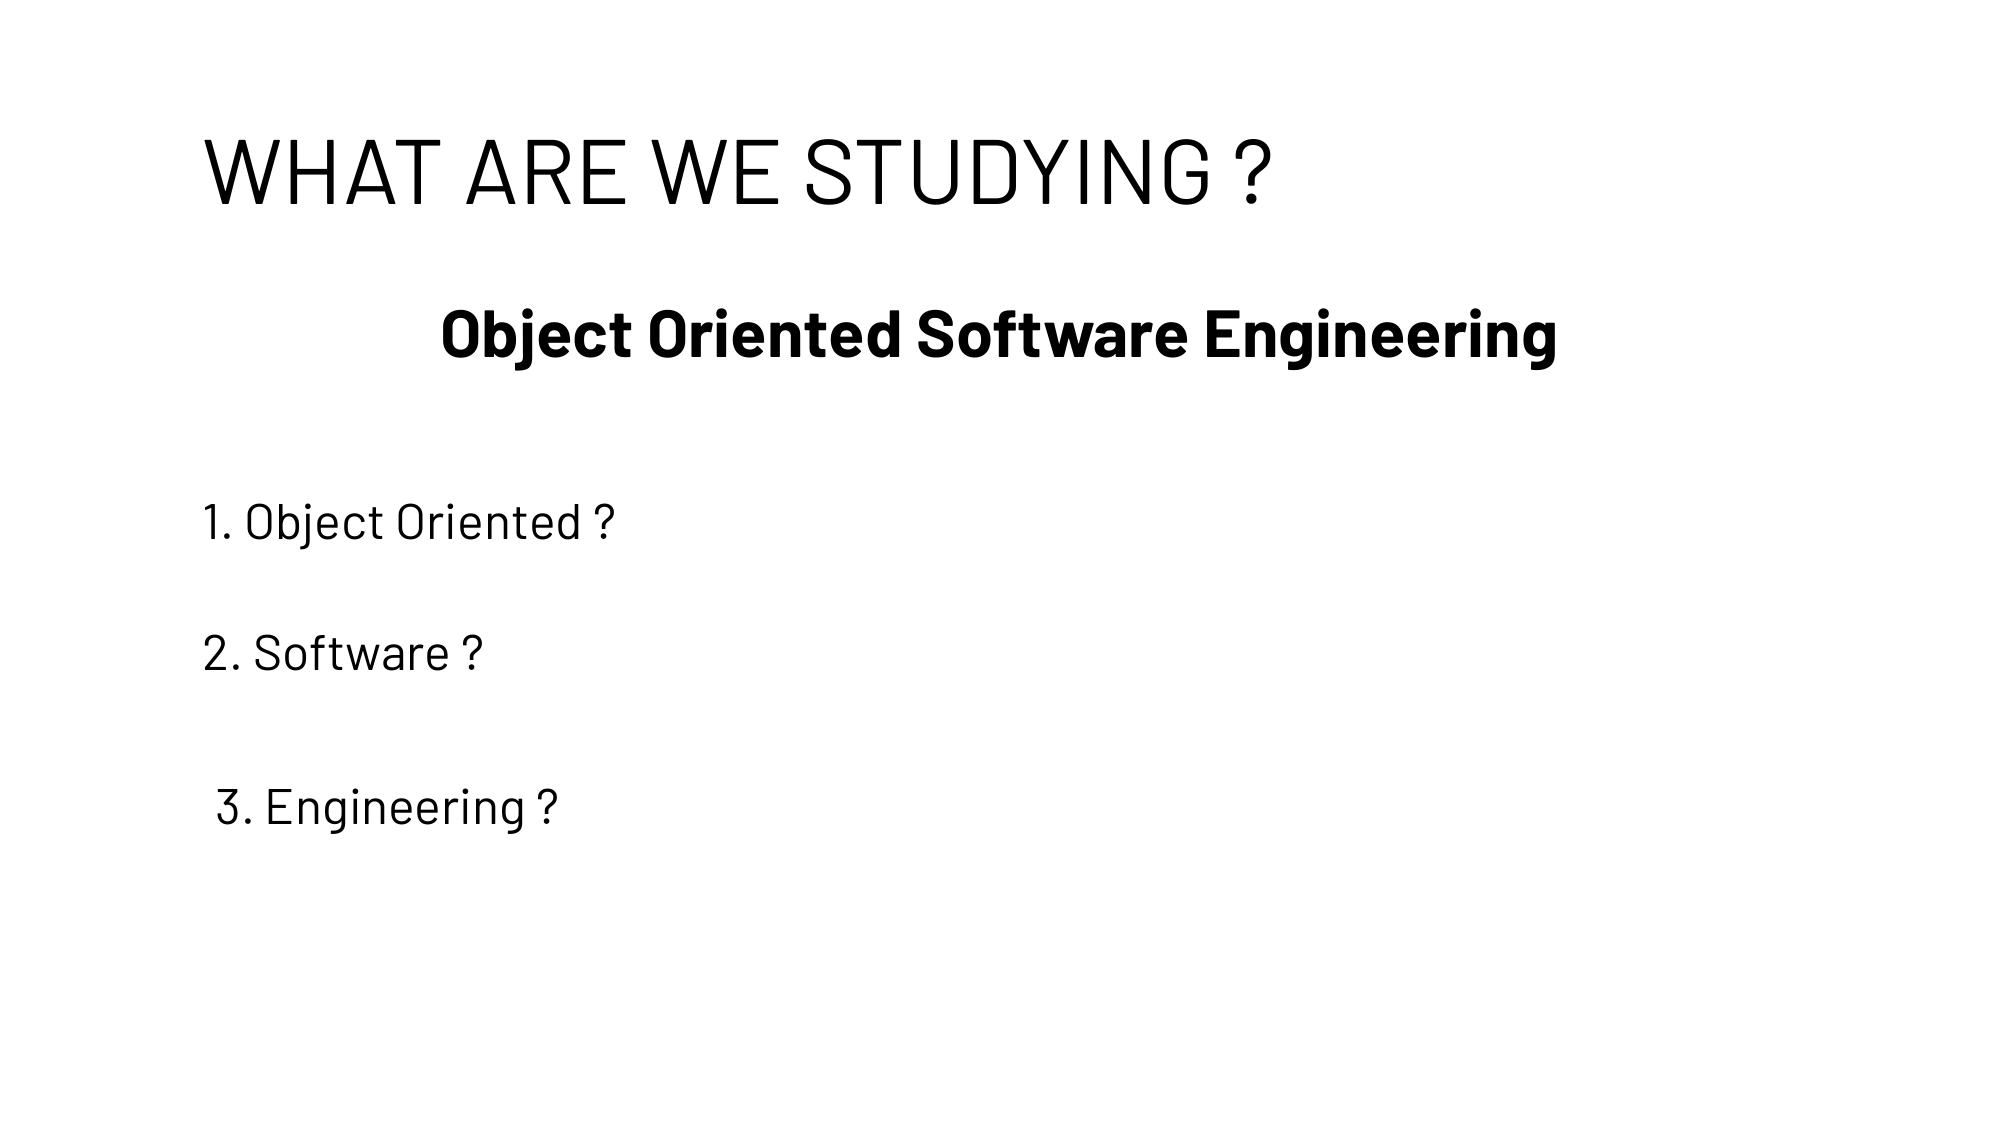

# WHAT ARE WE STUDYING ?
Object Oriented Software Engineering
1. Object Oriented ?

2. Software ?
3. Engineering ?